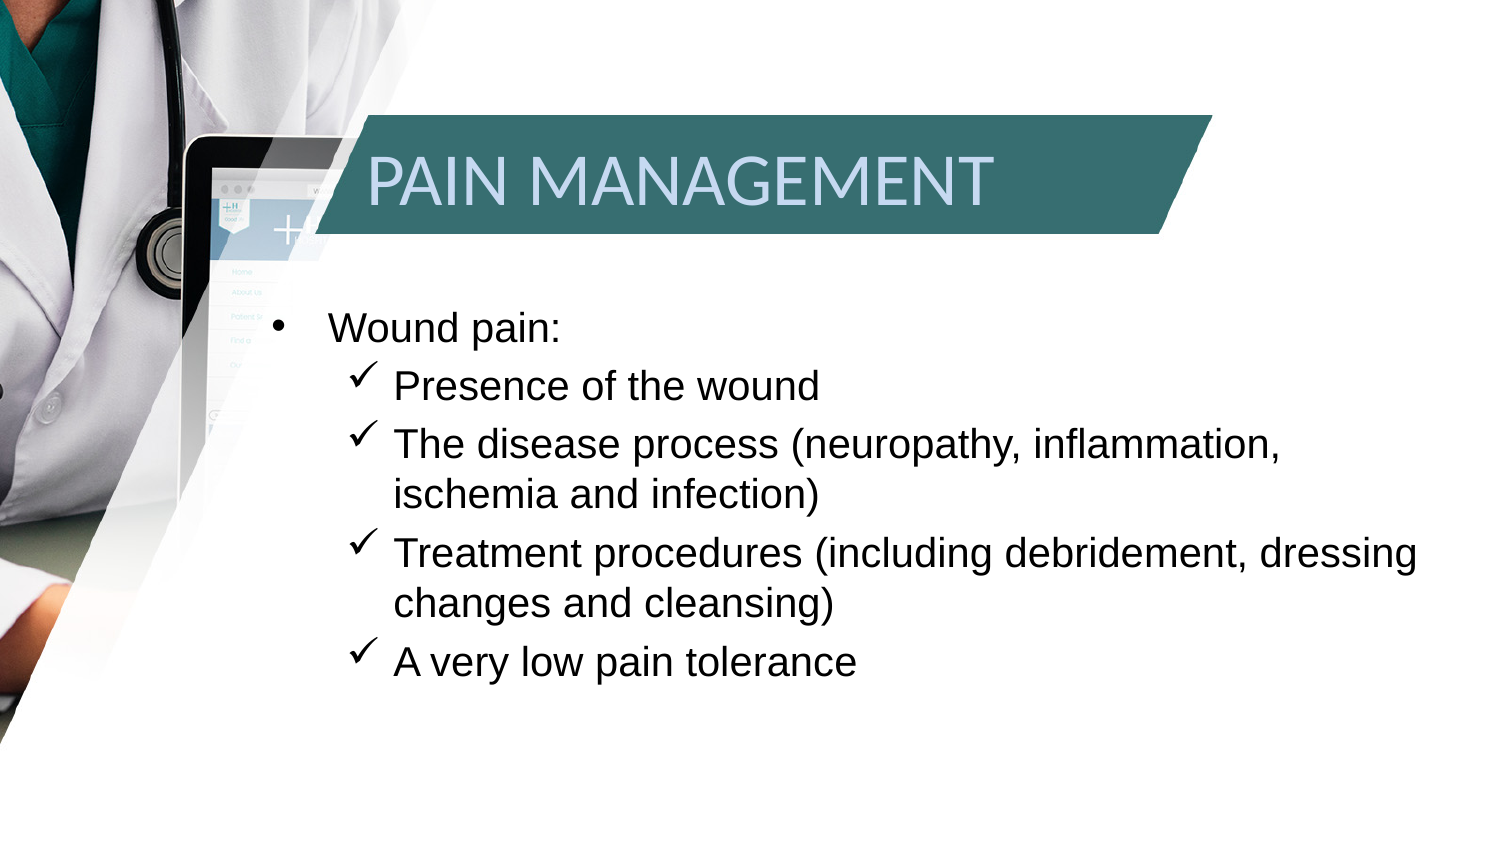

# ﻿PAIN MANAGEMENT
﻿Wound pain:
Presence of the wound
The disease process (neuropathy, inflammation, ischemia and infection)
Treatment procedures (including debridement, dressing changes and cleansing)
A very low pain tolerance